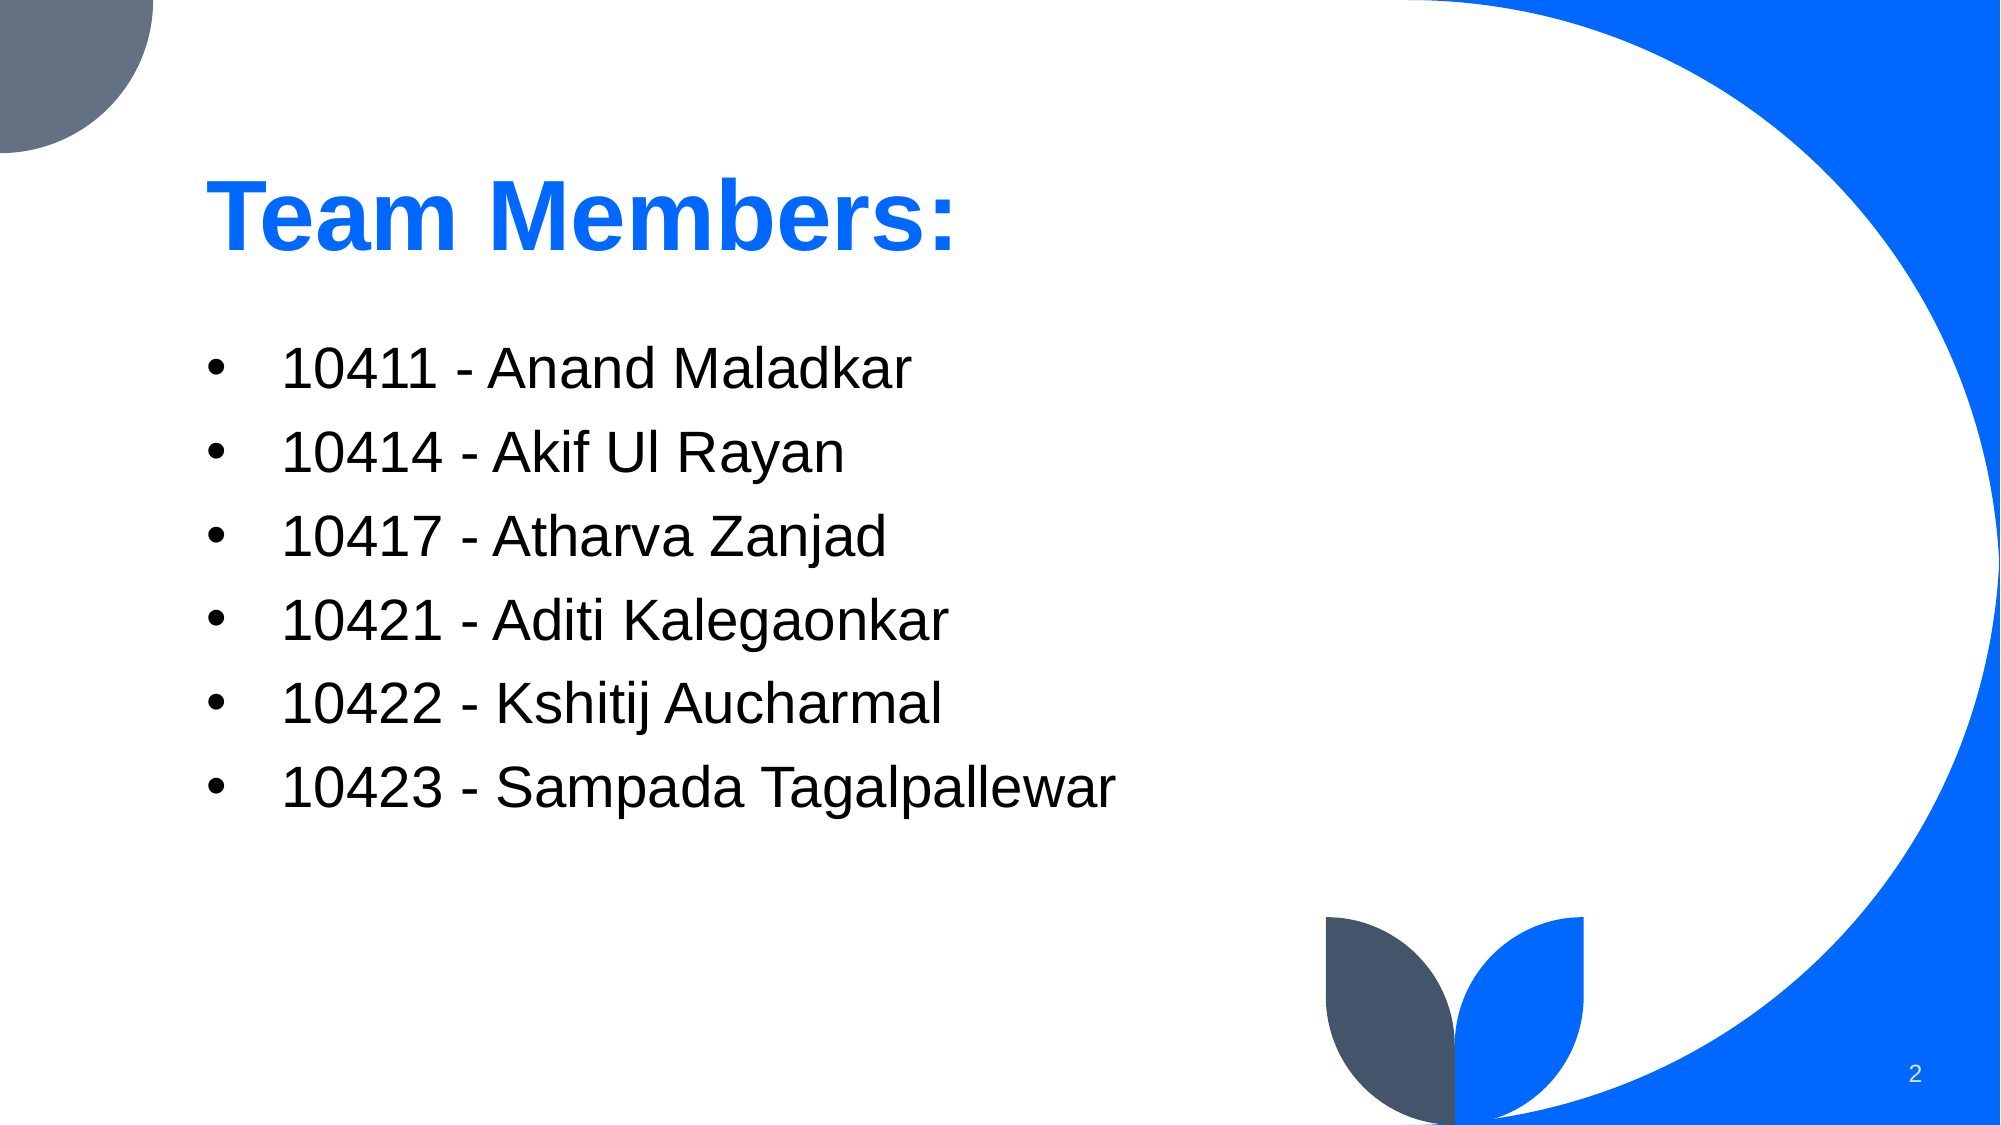

# Team Members:
10411 - Anand Maladkar
10414 - Akif Ul Rayan
10417 - Atharva Zanjad
10421 - Aditi Kalegaonkar
10422 - Kshitij Aucharmal
10423 - Sampada Tagalpallewar
2